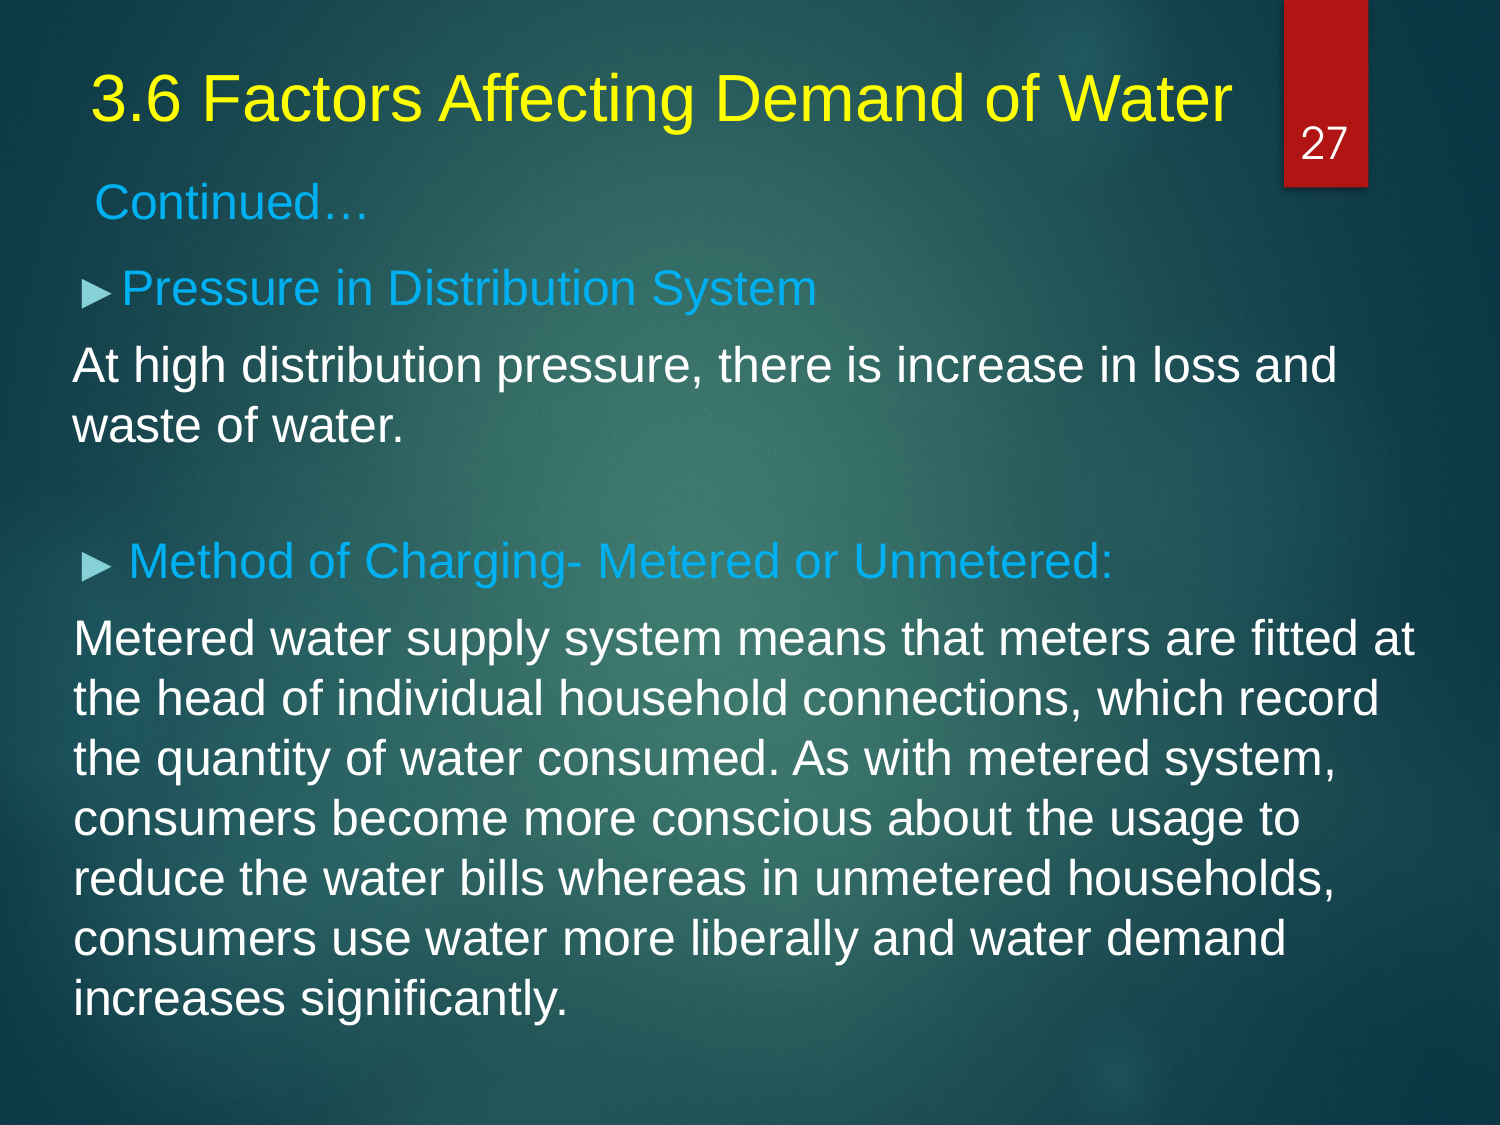

27
# 3.6 Factors Affecting Demand of Water
Continued…
Pressure in Distribution System
At high distribution pressure, there is increase in loss and waste of water.
Method of Charging- Metered or Unmetered:
Metered water supply system means that meters are fitted at the head of individual household connections, which record the quantity of water consumed. As with metered system, consumers become more conscious about the usage to reduce the water bills whereas in unmetered households, consumers use water more liberally and water demand increases significantly.